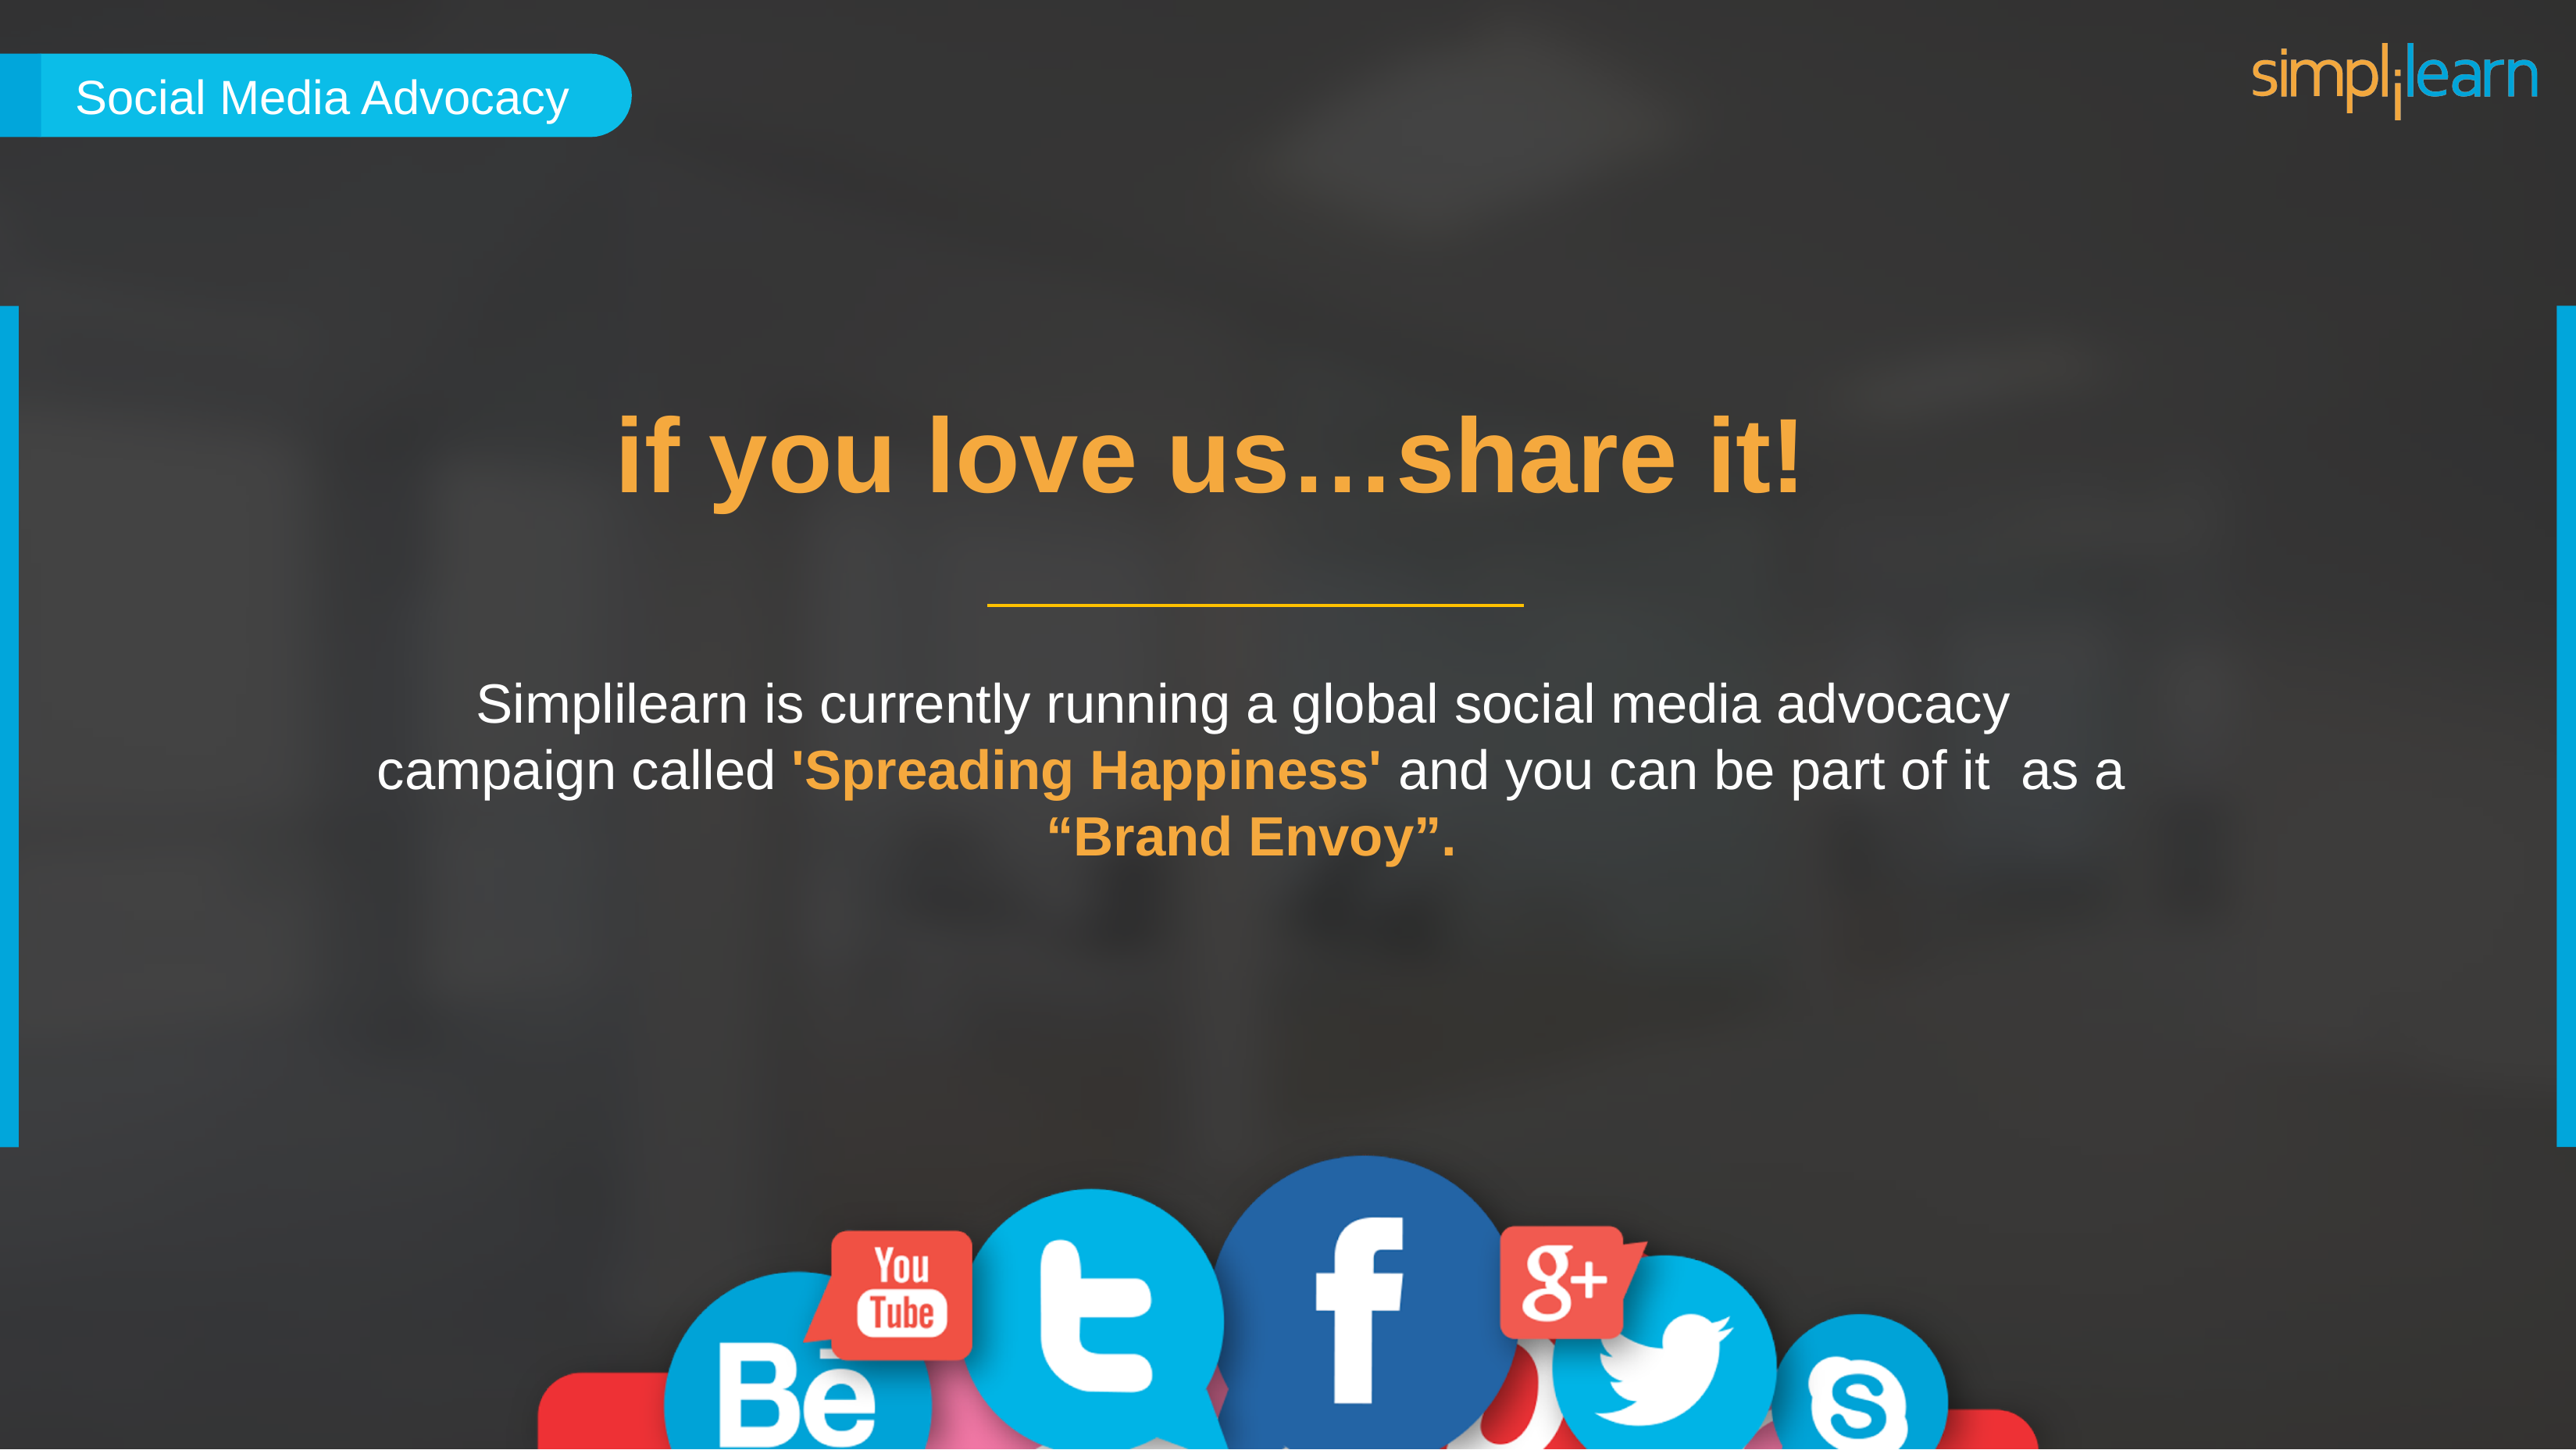

Social Media Advocacy

if you love us…share it!

Simplilearn is currently running a global social media advocacy  campaign called 'Spreading Happiness' and you can be part of it  as a “Brand Envoy”.